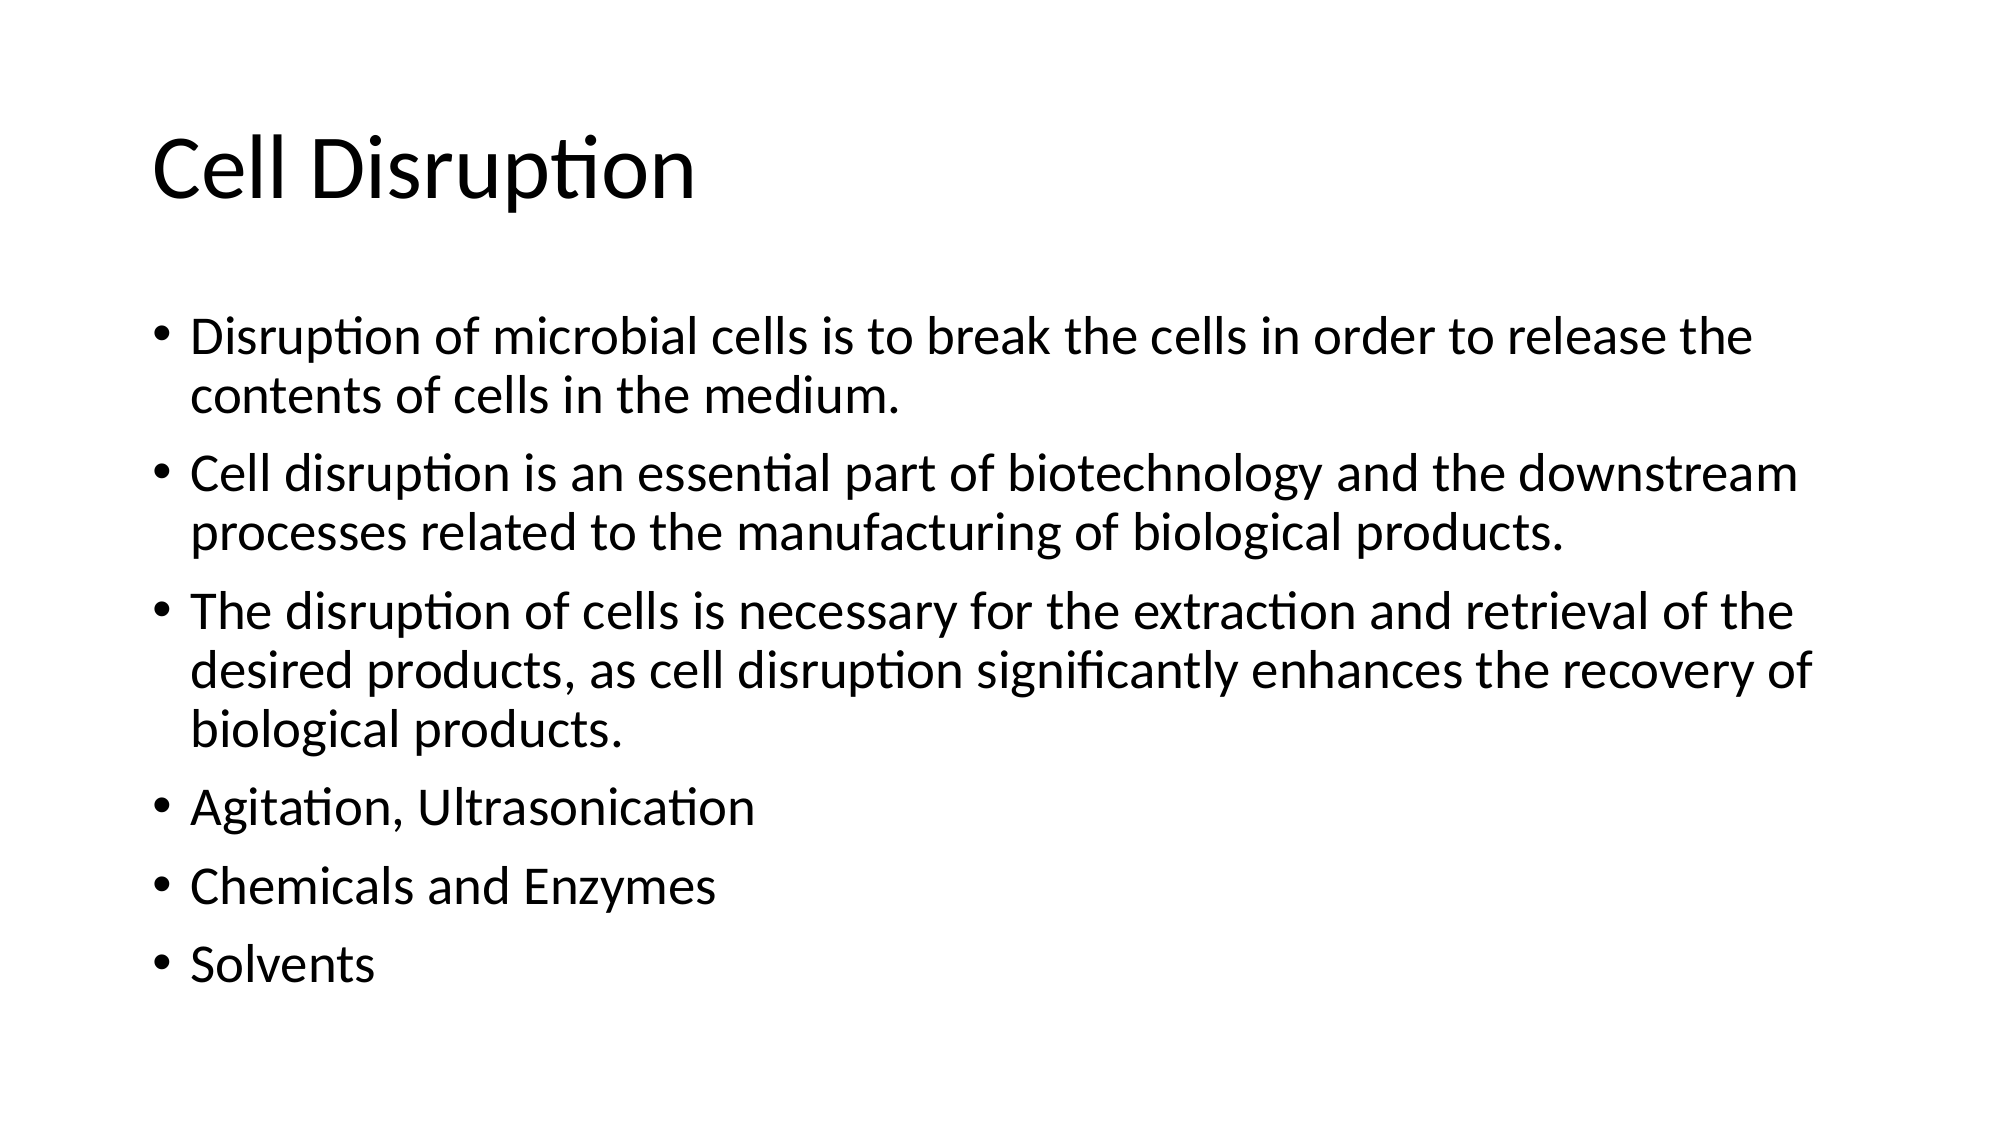

# Cell Disruption
Disruption of microbial cells is to break the cells in order to release the contents of cells in the medium.
Cell disruption is an essential part of biotechnology and the downstream processes related to the manufacturing of biological products.
The disruption of cells is necessary for the extraction and retrieval of the desired products, as cell disruption significantly enhances the recovery of biological products.
Agitation, Ultrasonication
Chemicals and Enzymes
Solvents